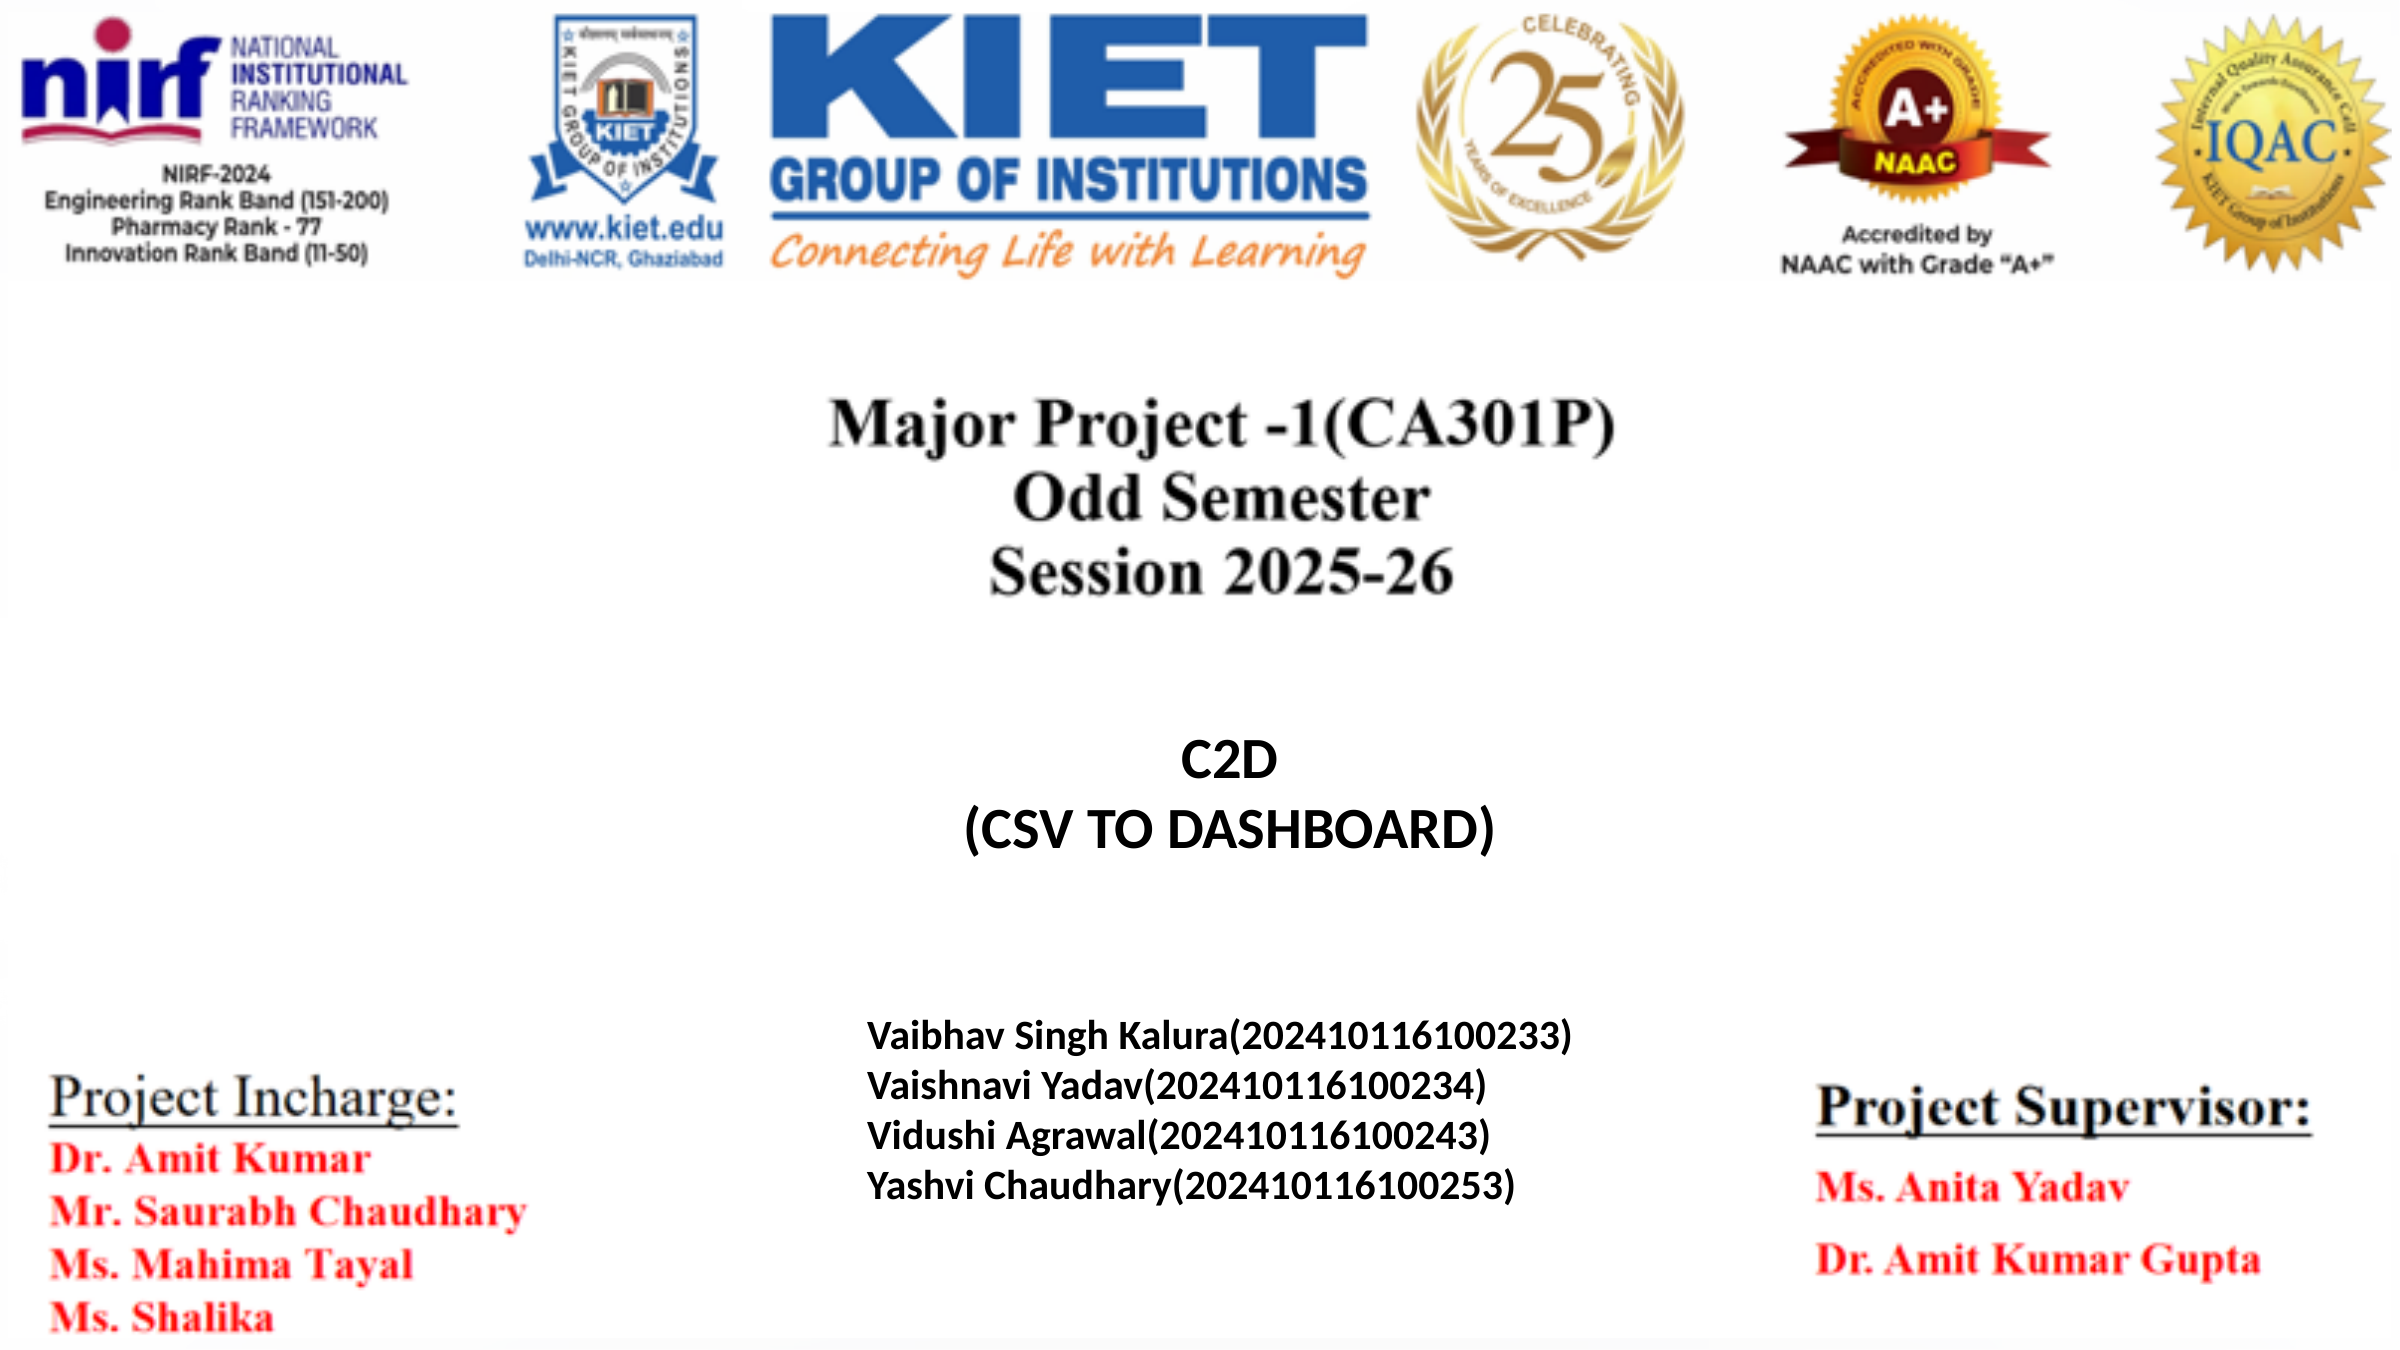

C2D
(CSV TO DASHBOARD)
Vaibhav Singh Kalura(202410116100233)
Vaishnavi Yadav(202410116100234)
Vidushi Agrawal(202410116100243)
Yashvi Chaudhary(202410116100253)